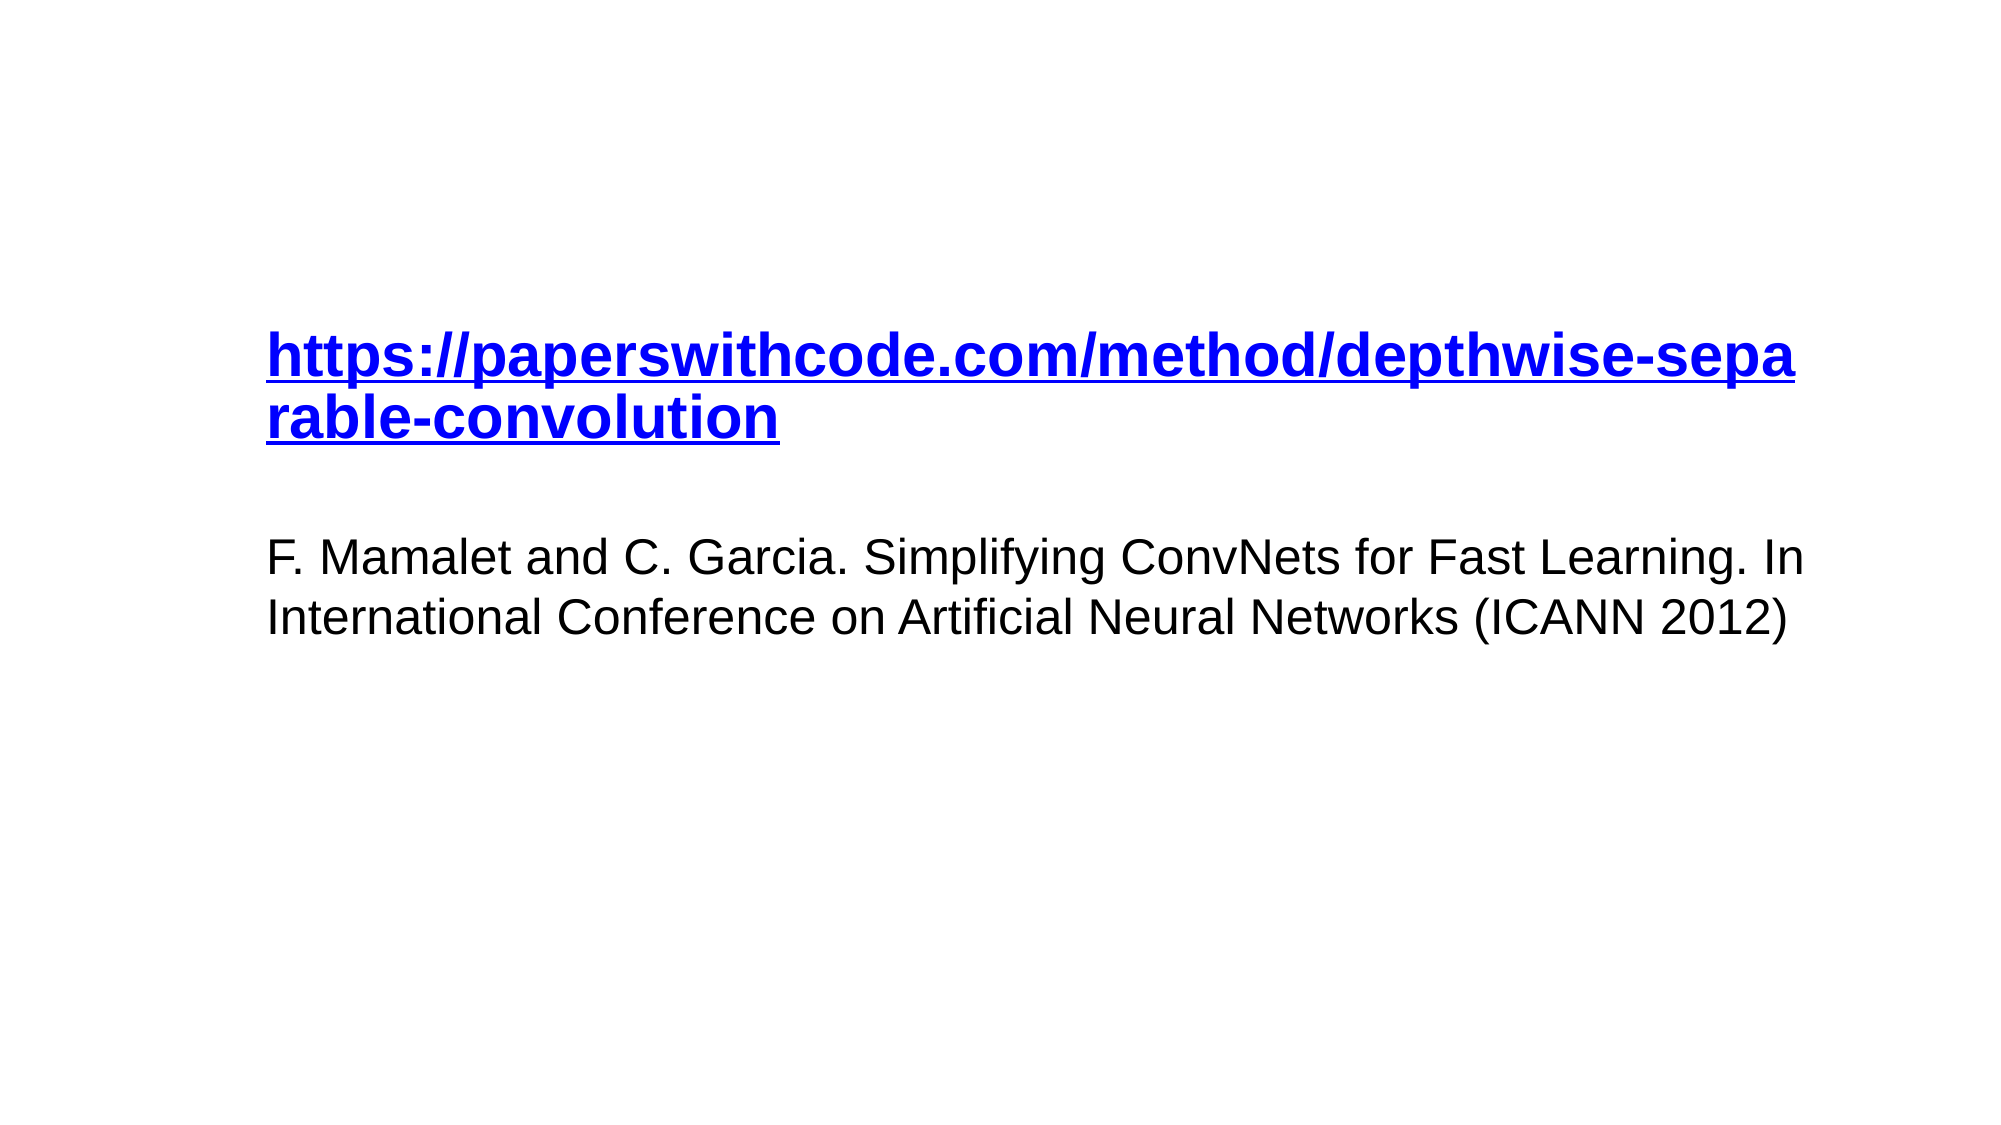

https://paperswithcode.com/method/depthwise-separable-convolution

F. Mamalet and C. Garcia. Simplifying ConvNets for Fast Learning. In International Conference on Artificial Neural Networks (ICANN 2012)